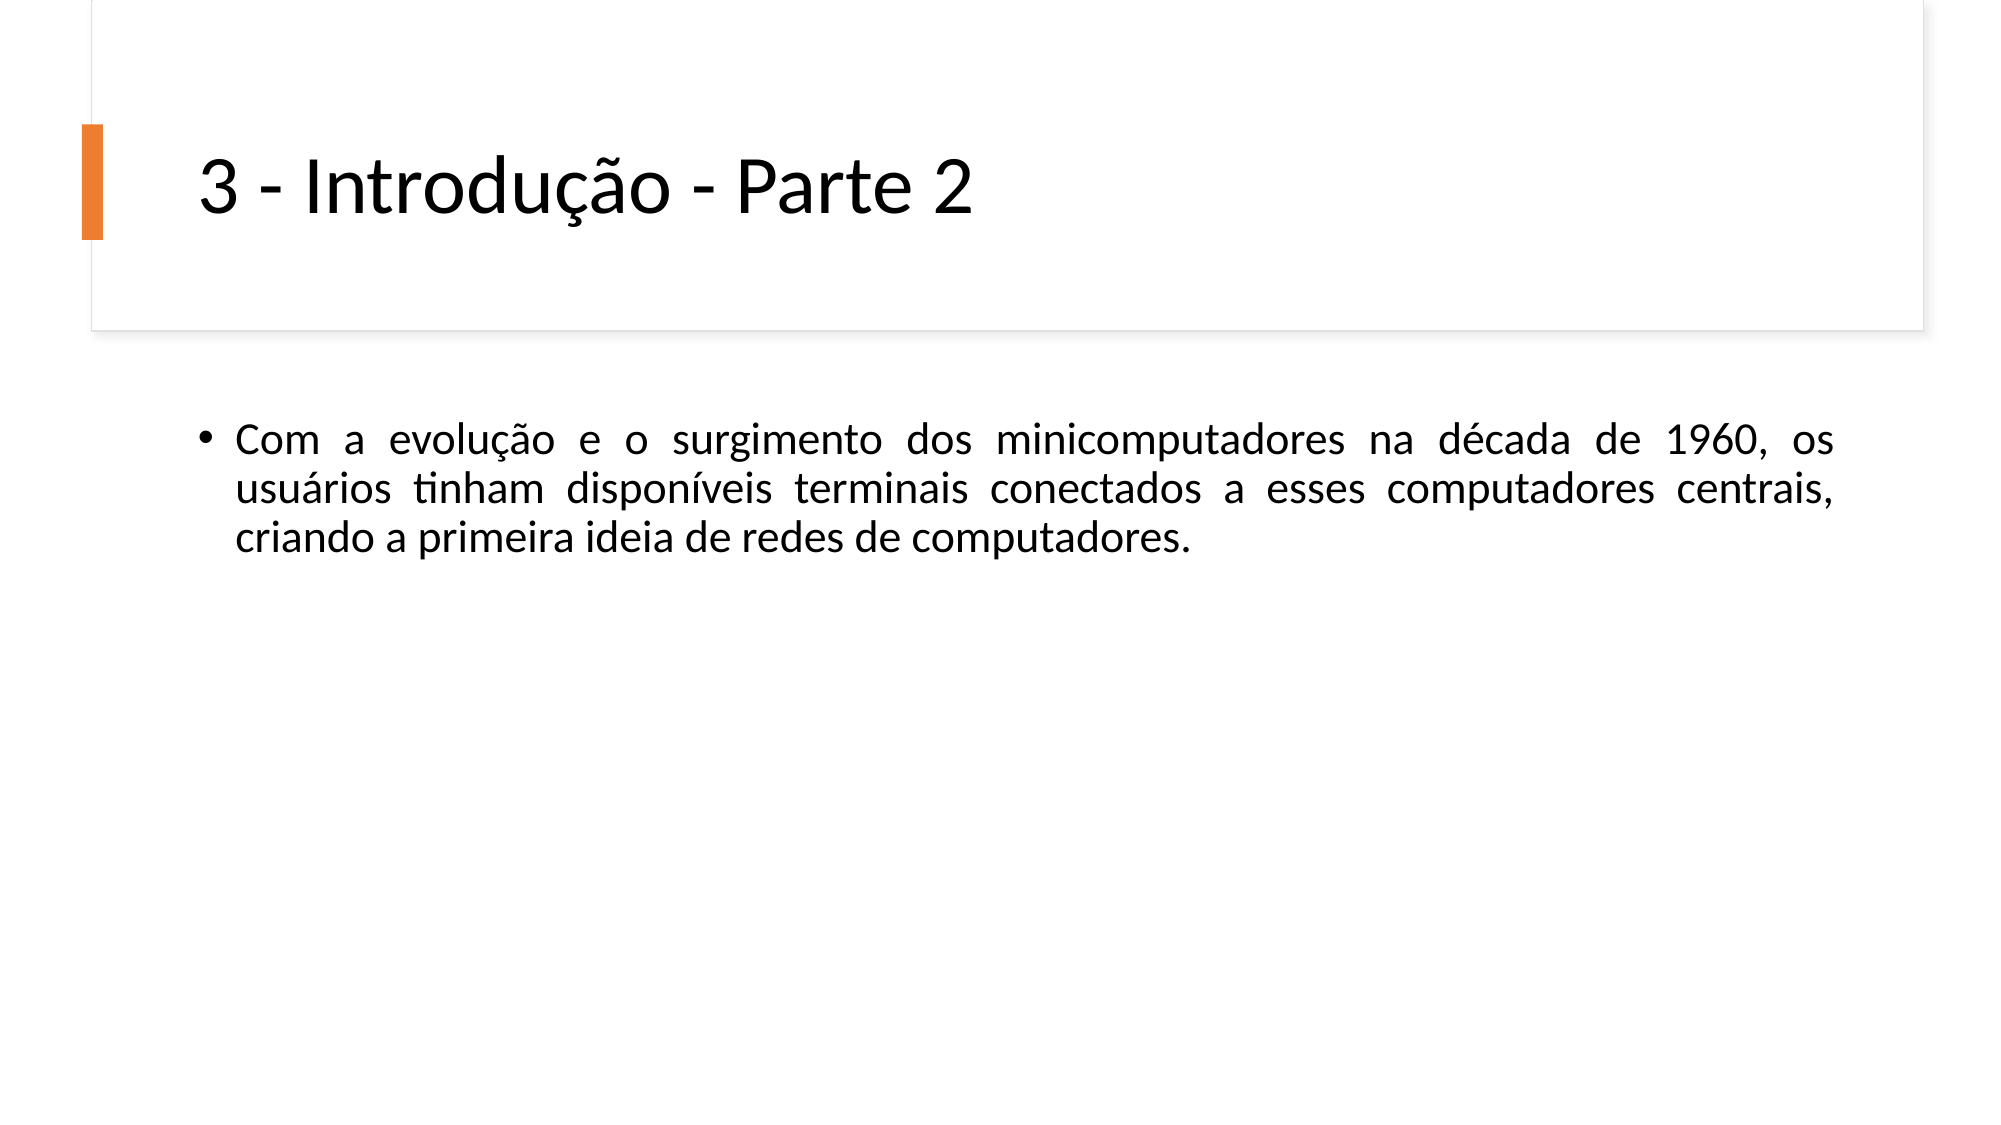

# 3 - Introdução - Parte 2

Com a evolução e o surgimento dos minicomputadores na década de 1960, os usuários tinham disponíveis terminais conectados a esses computadores centrais, criando a primeira ideia de redes de computadores.